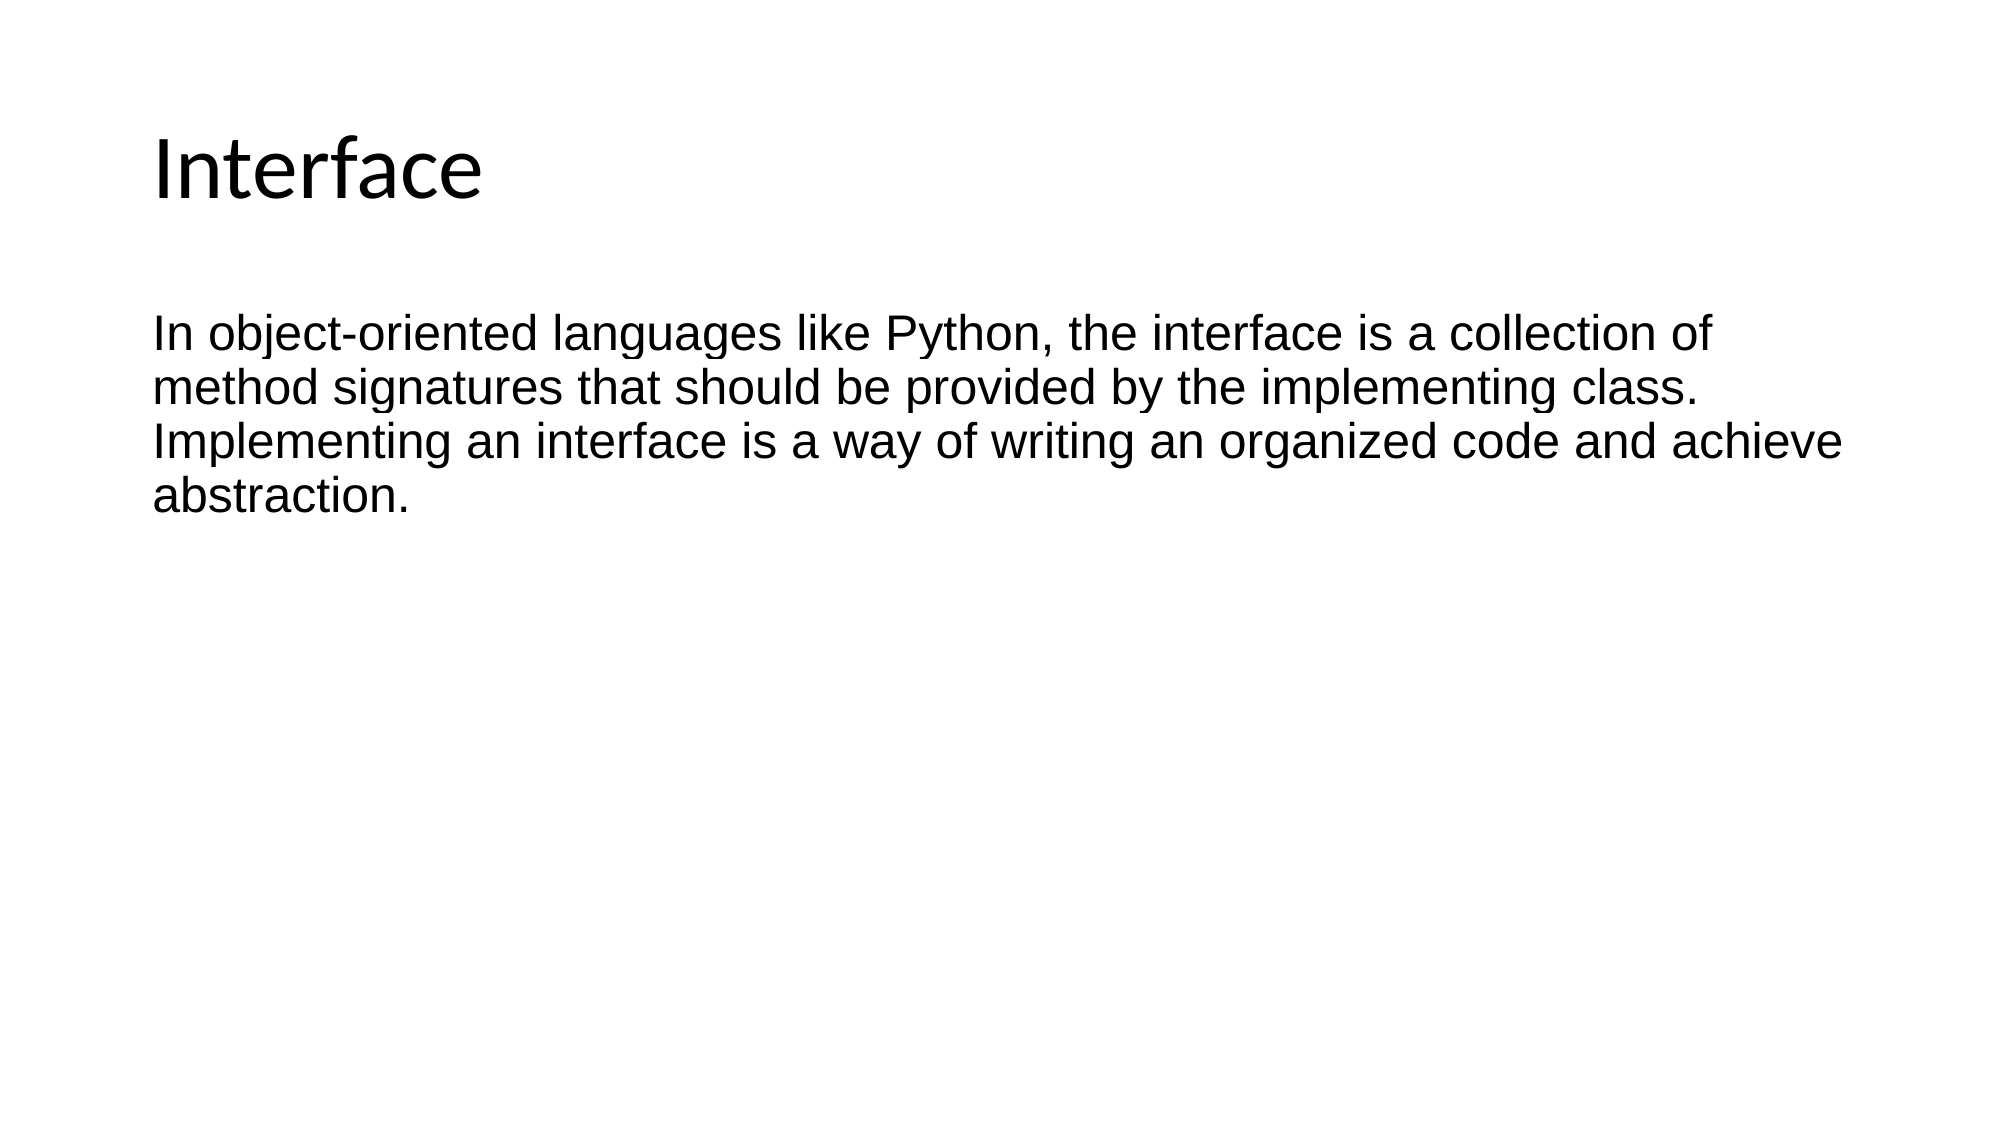

# Interface
In object-oriented languages like Python, the interface is a collection of method signatures that should be provided by the implementing class. Implementing an interface is a way of writing an organized code and achieve abstraction.